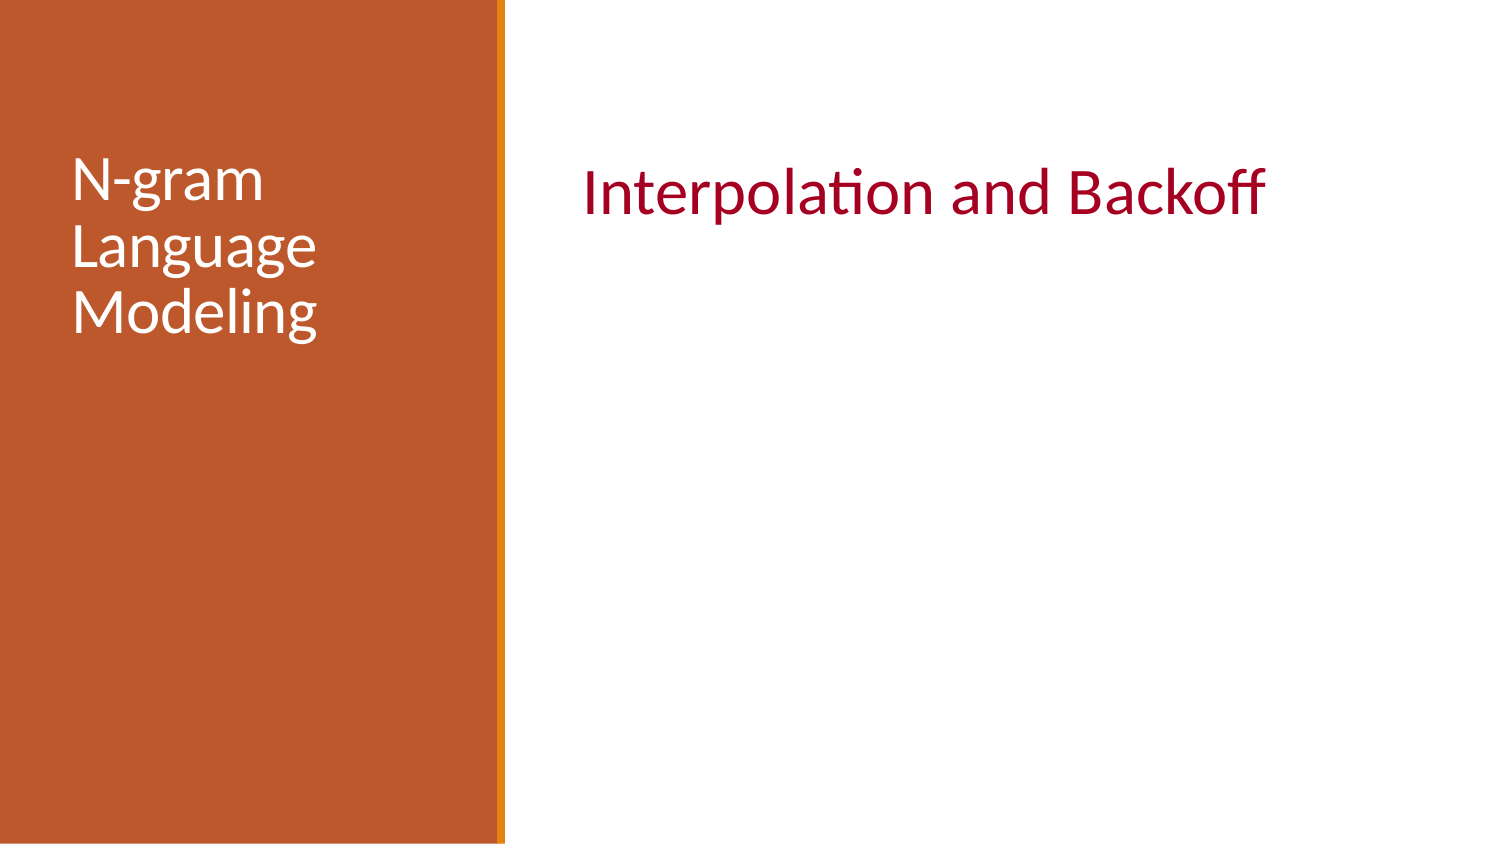

# N-gram Language Modeling

Interpolation and Backoff